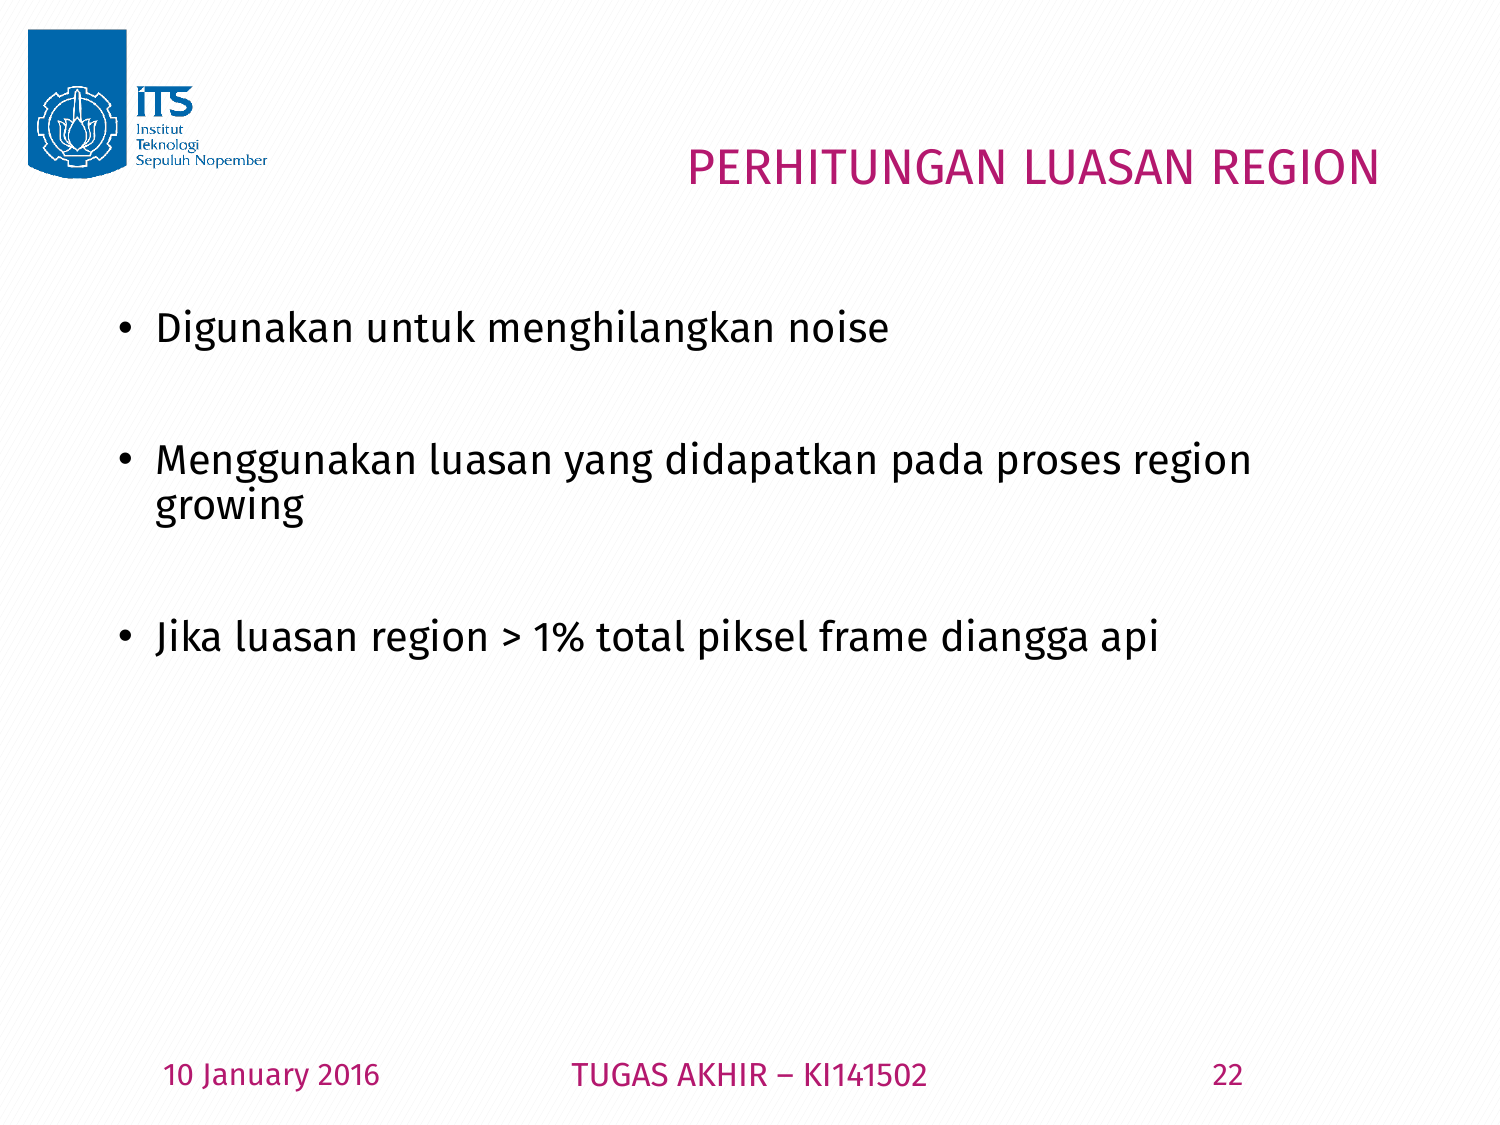

# PERHITUNGAN LUASAN REGION
Digunakan untuk menghilangkan noise

Menggunakan luasan yang didapatkan pada proses region growing

Jika luasan region > 1% total piksel frame diangga api

10 January 2016
TUGAS AKHIR – KI141502
22